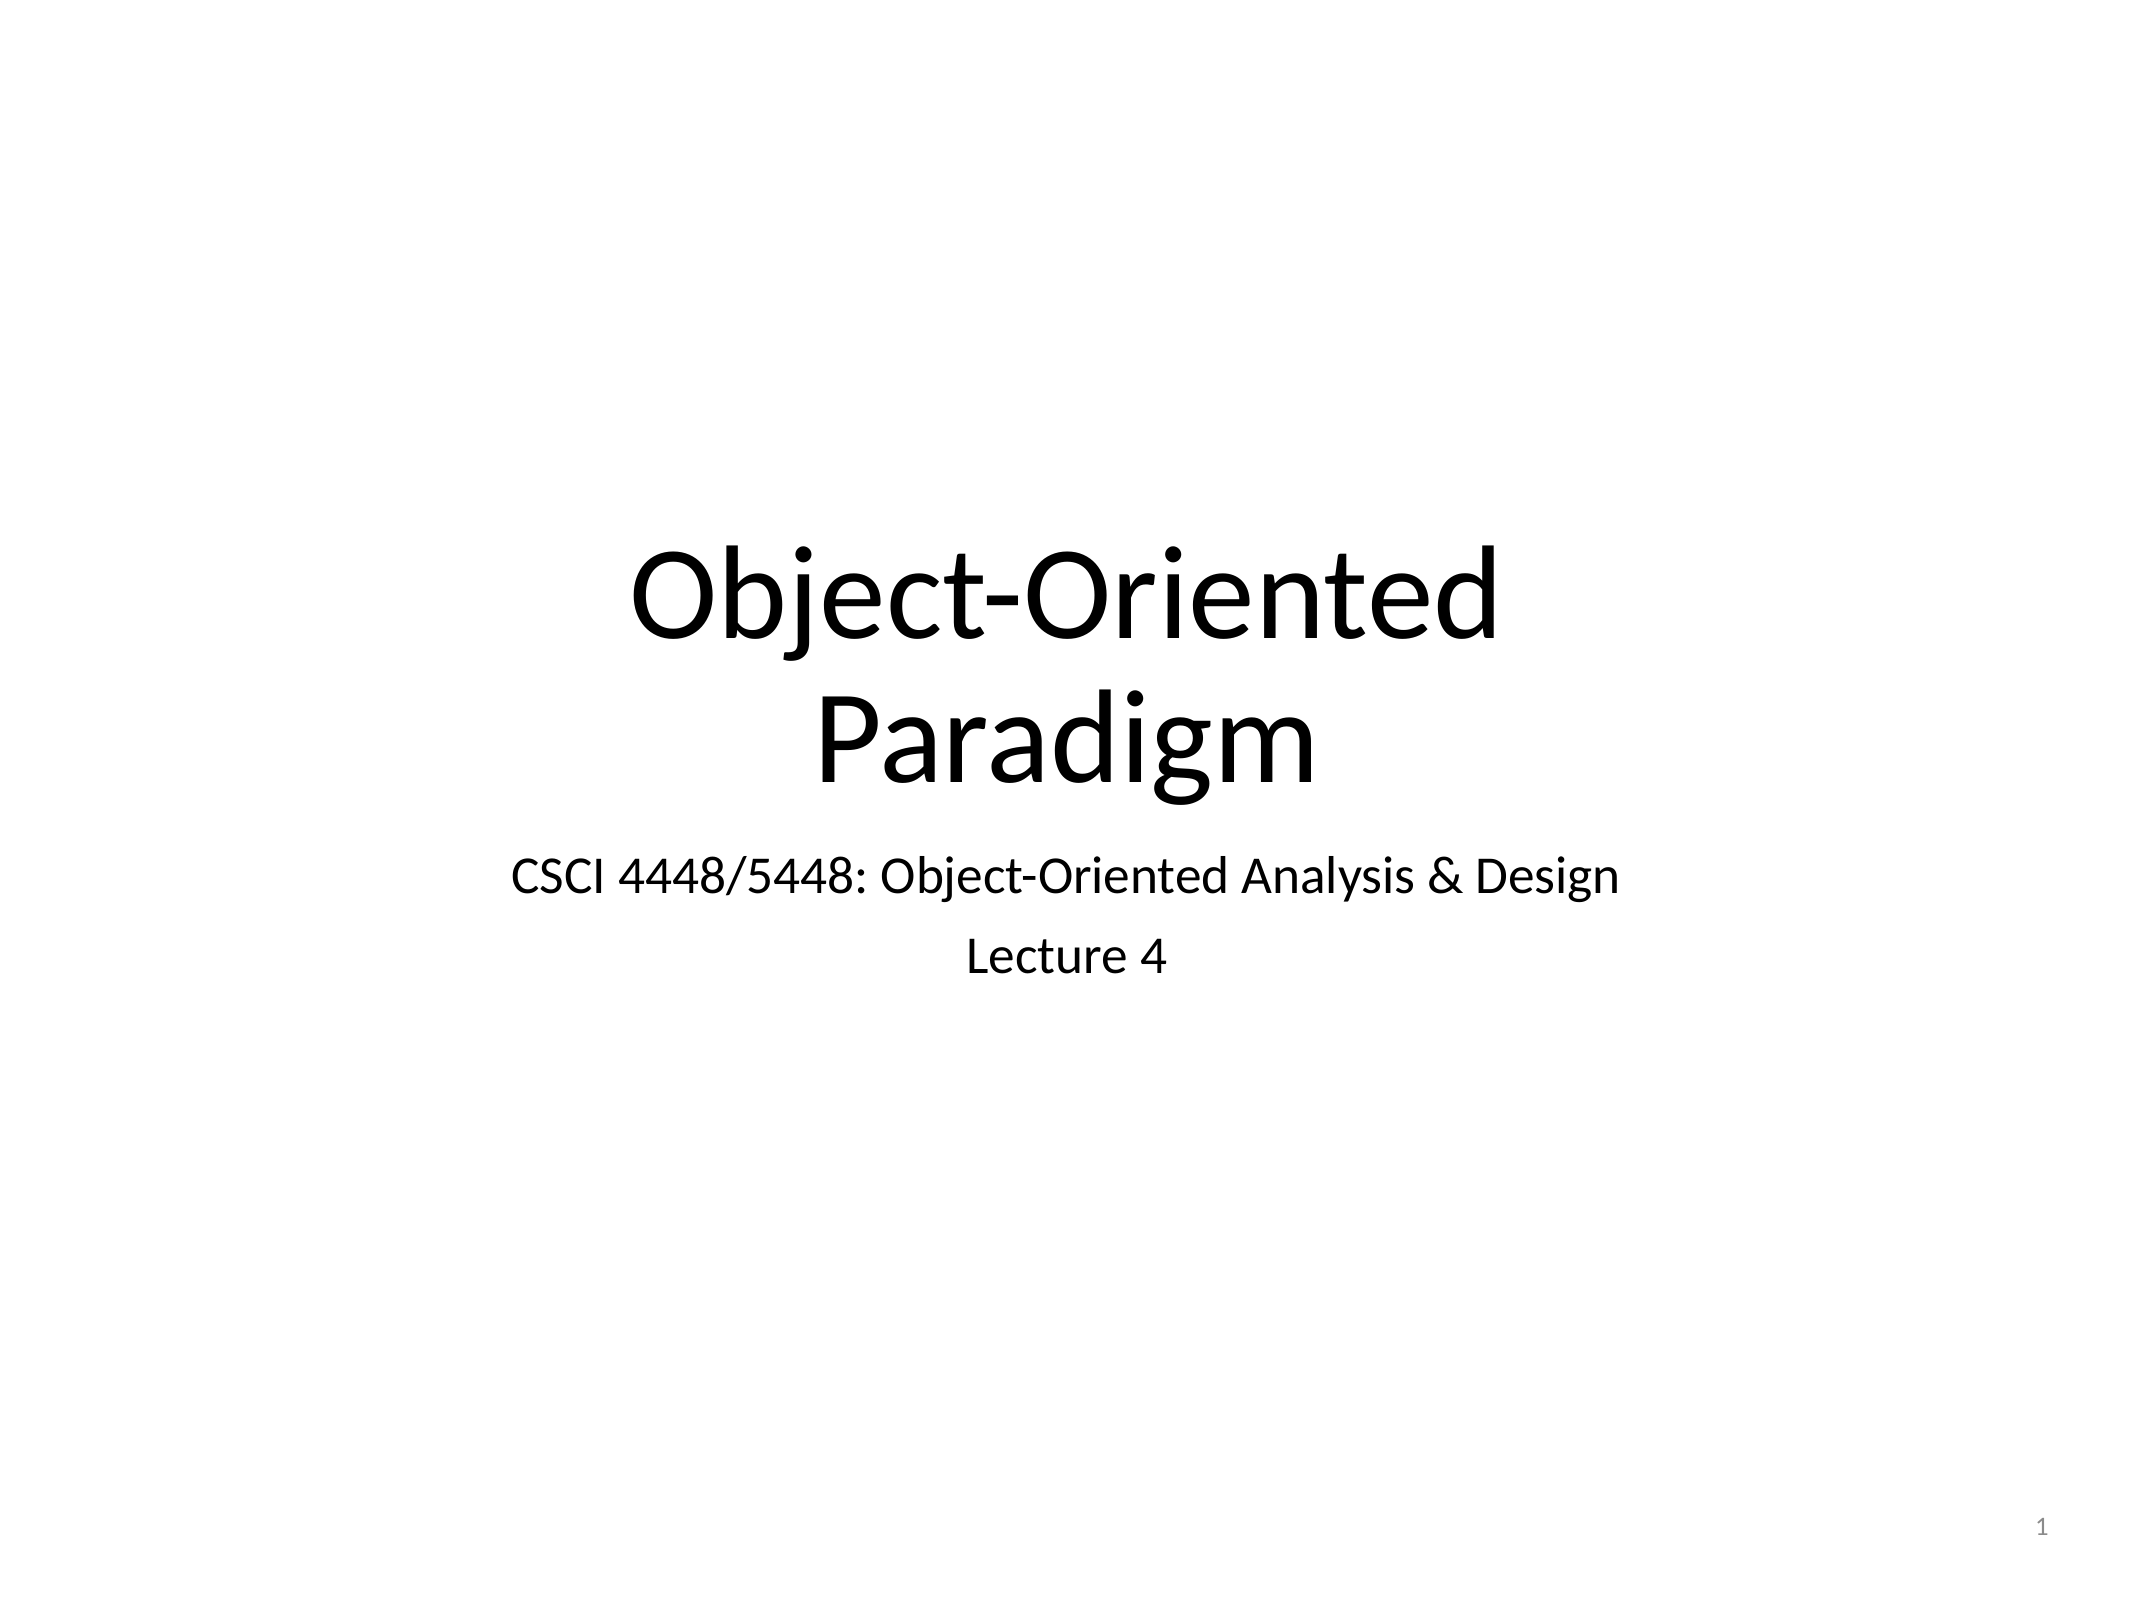

# Object-Oriented Paradigm
CSCI 4448/5448: Object-Oriented Analysis & Design
Lecture 4
1